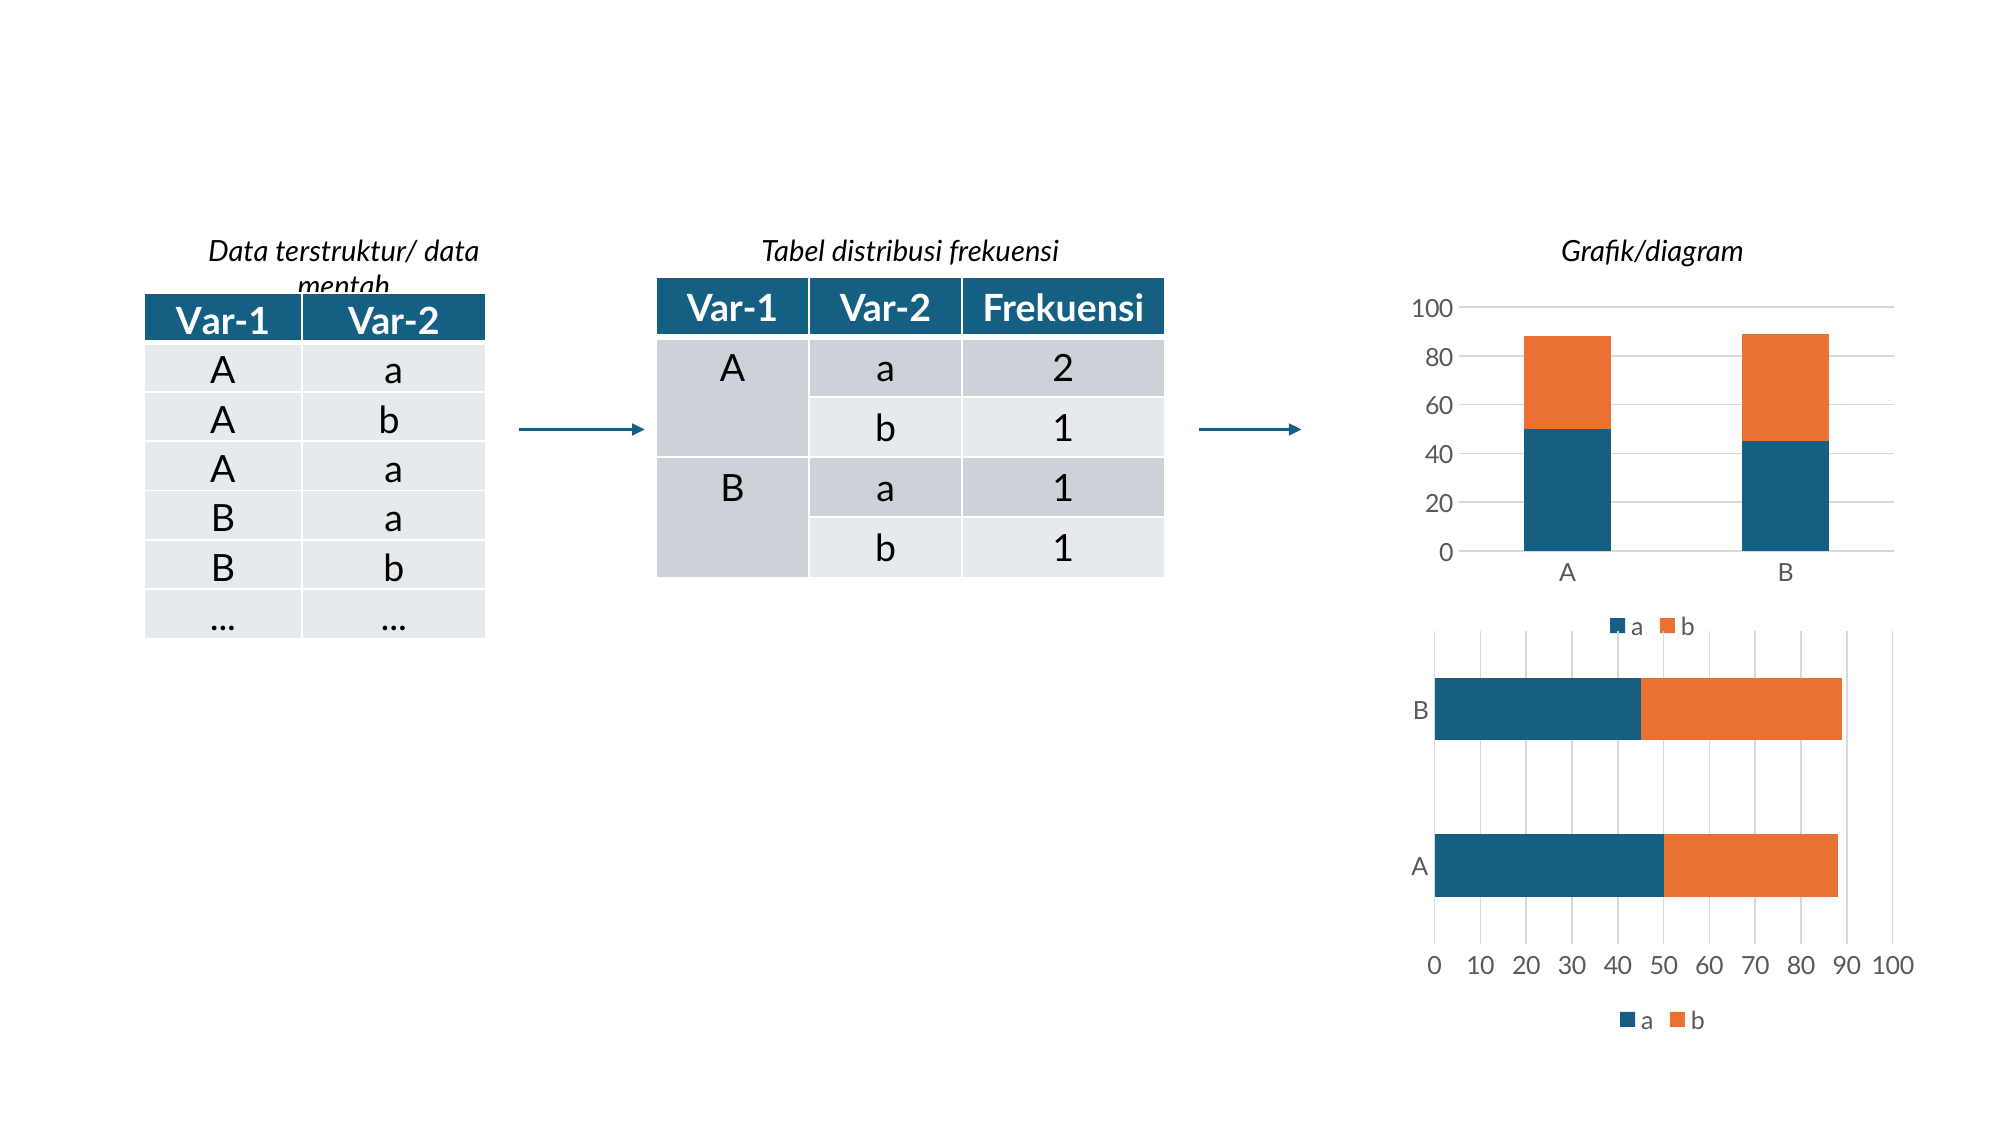

Data terstruktur/ data mentah
Tabel distribusi frekuensi
Grafik/diagram
| Var-1 | Var-2 | Frekuensi |
| --- | --- | --- |
| A | a | 2 |
|  | b | 1 |
| B | a | 1 |
|  | b | 1 |

### Chart

| Category | a | b |
|---|---|---|
| A | 50.0 | 38.0 |
| B | 45.0 | 44.0 |
| Var-1 | Var-2 |
| --- | --- |
| A | a |
| A | b |
| A | a |
| B | a |
| B | b |
| ... | ... |

### Chart

| Category | a | b |
|---|---|---|
| A | 50.0 | 38.0 |
| B | 45.0 | 44.0 |